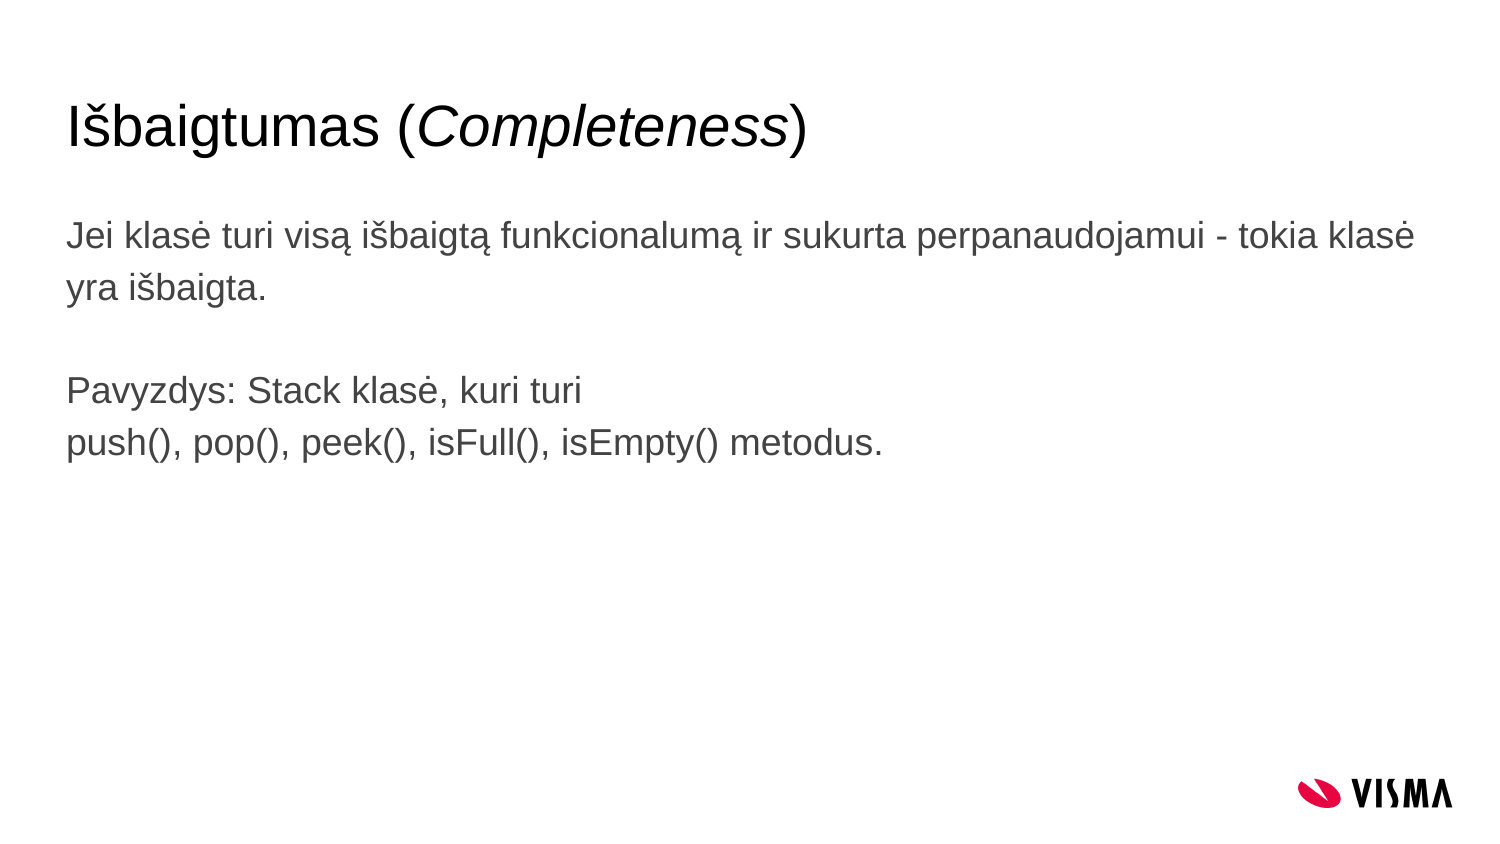

# Išbaigtumas (Completeness)
Jei klasė turi visą išbaigtą funkcionalumą ir sukurta perpanaudojamui - tokia klasė yra išbaigta.

Pavyzdys: Stack klasė, kuri turi
push(), pop(), peek(), isFull(), isEmpty() metodus.